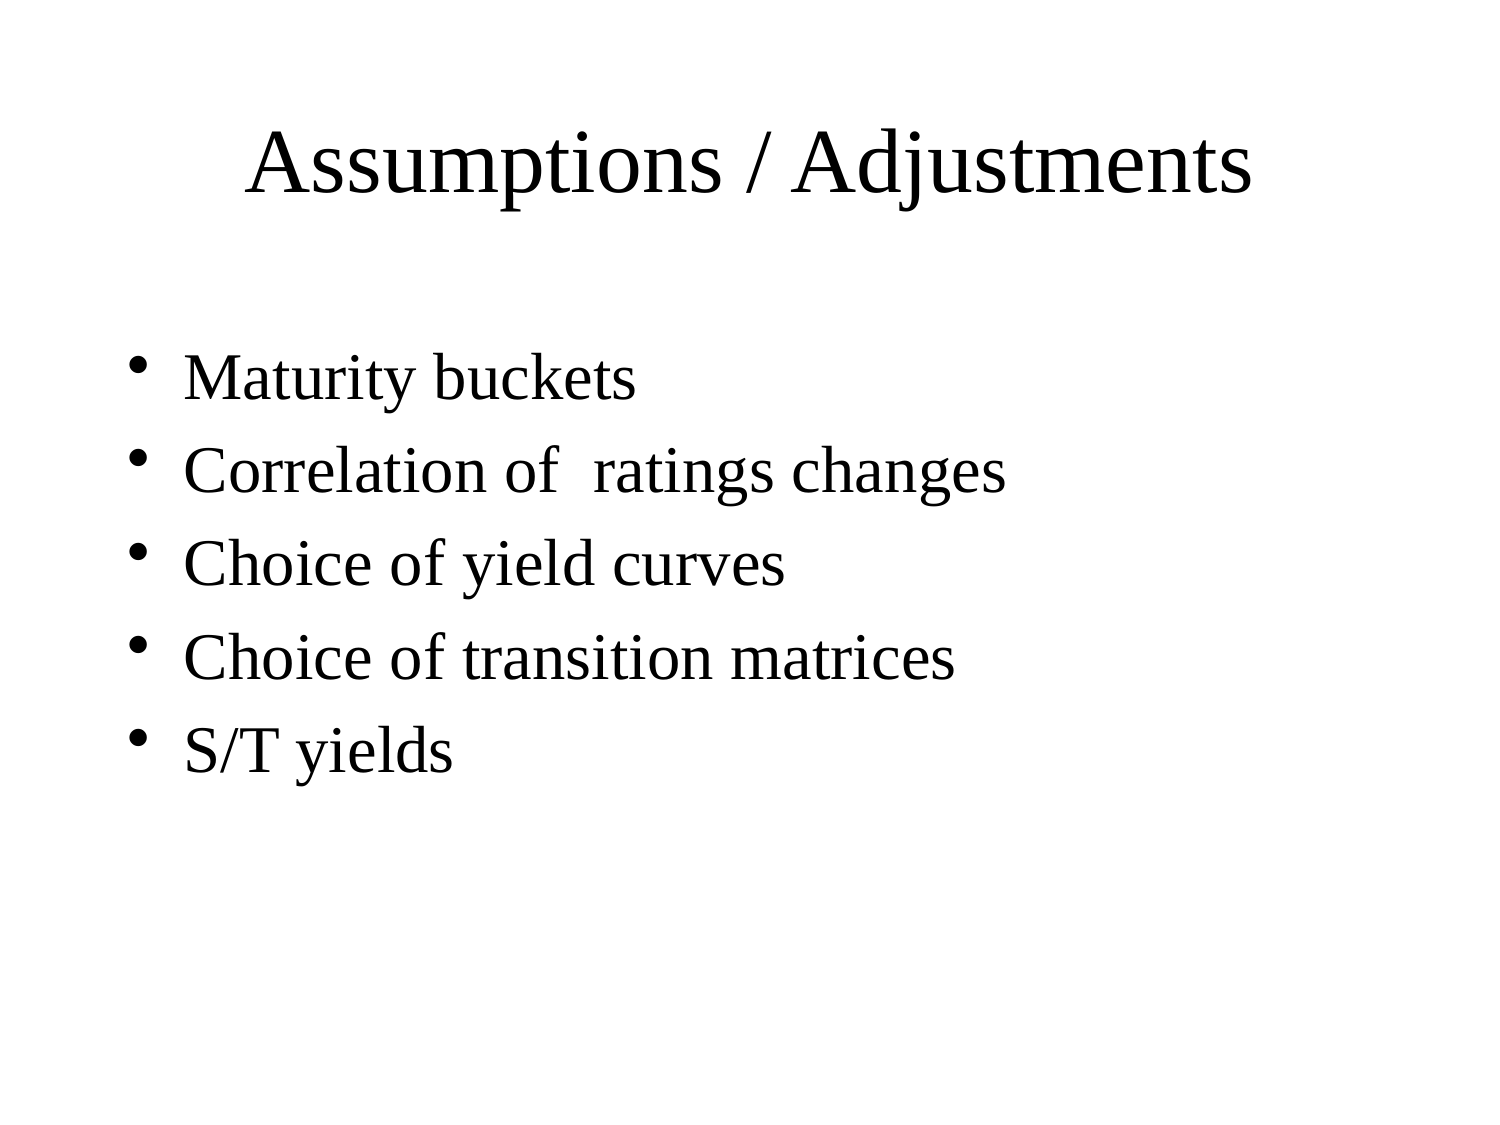

# Assumptions / Adjustments
Maturity buckets
Correlation of  ratings changes
Choice of yield curves
Choice of transition matrices
S/T yields